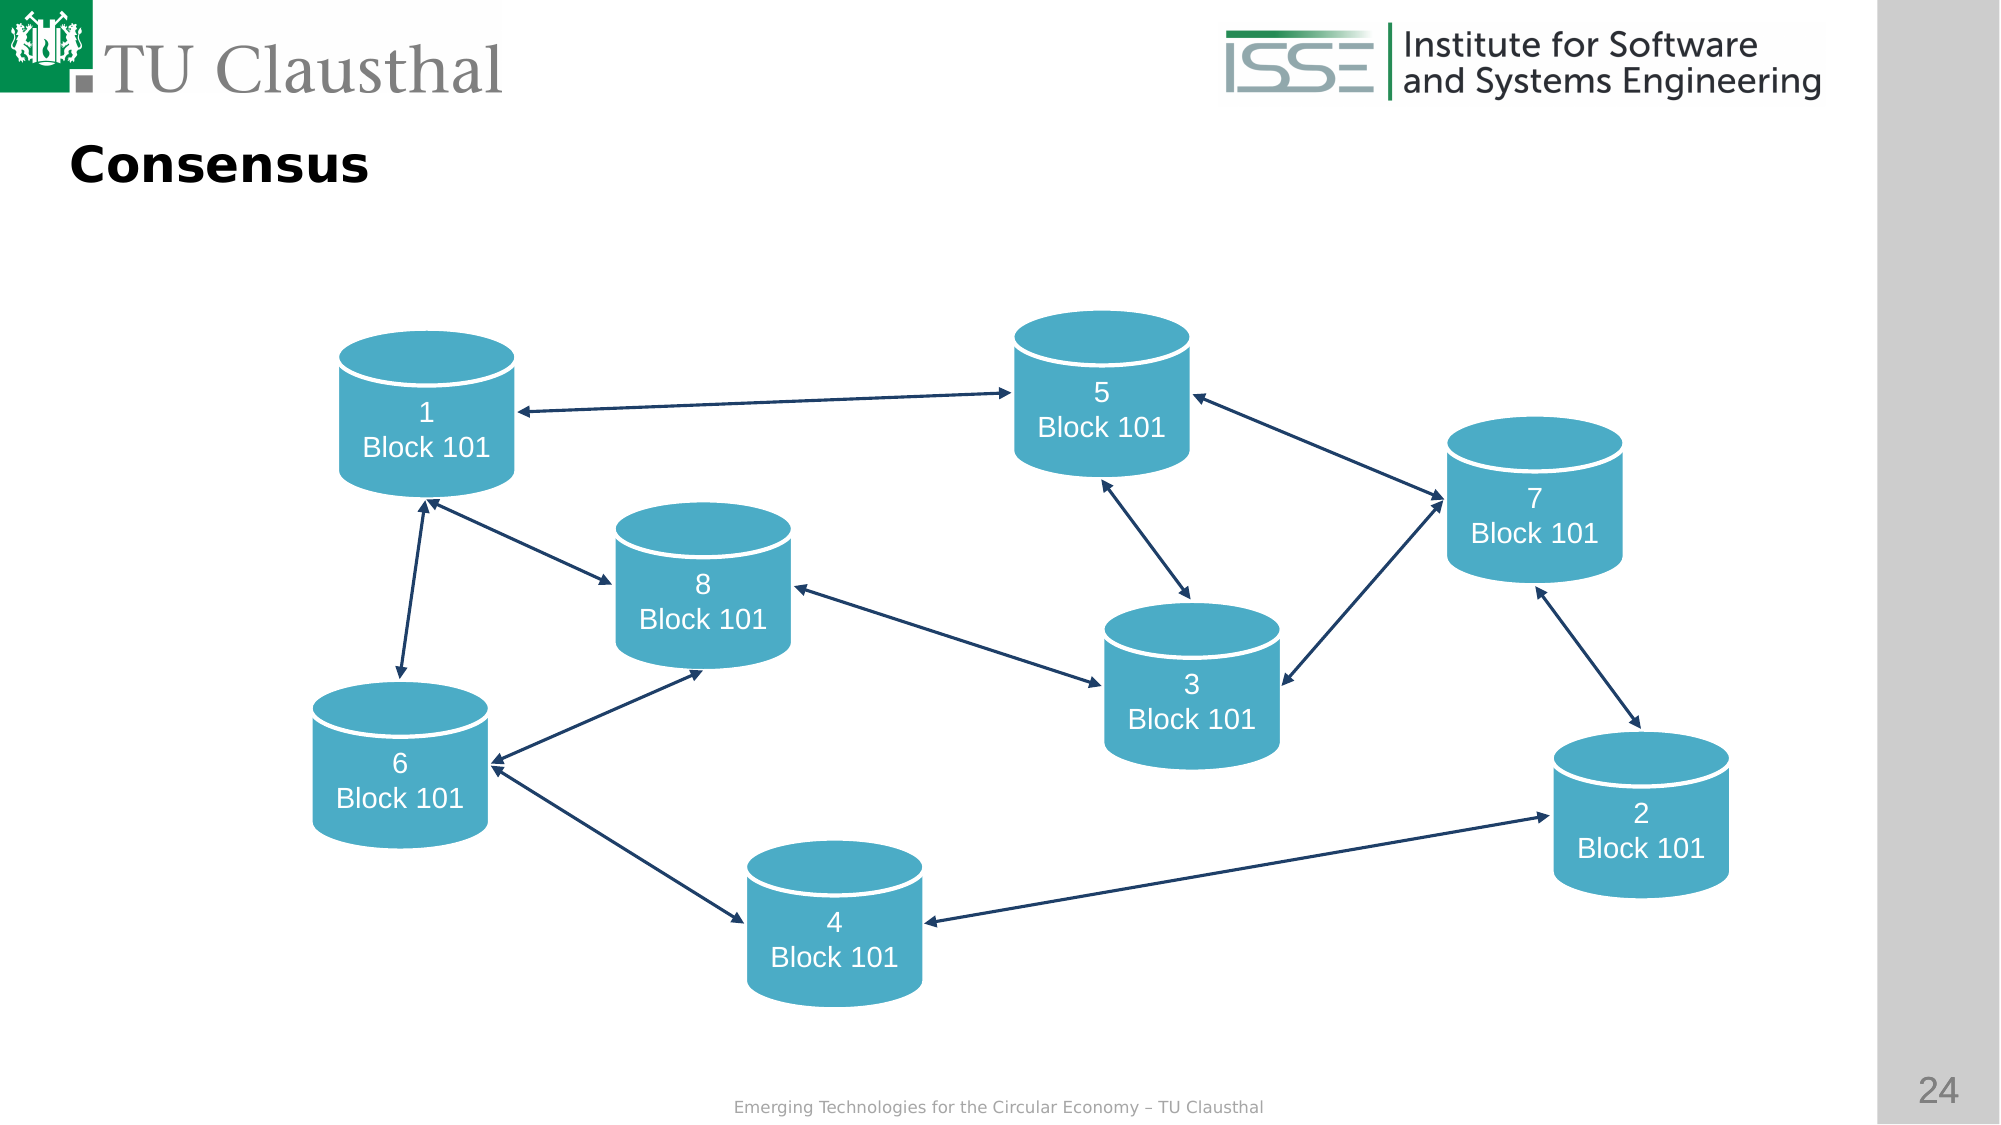

Consensus
5
Block 101
1
Block 101

7
Block 101

8
Block 101

3
Block 101

6
Block 101
2
Block 101

4
Block 101